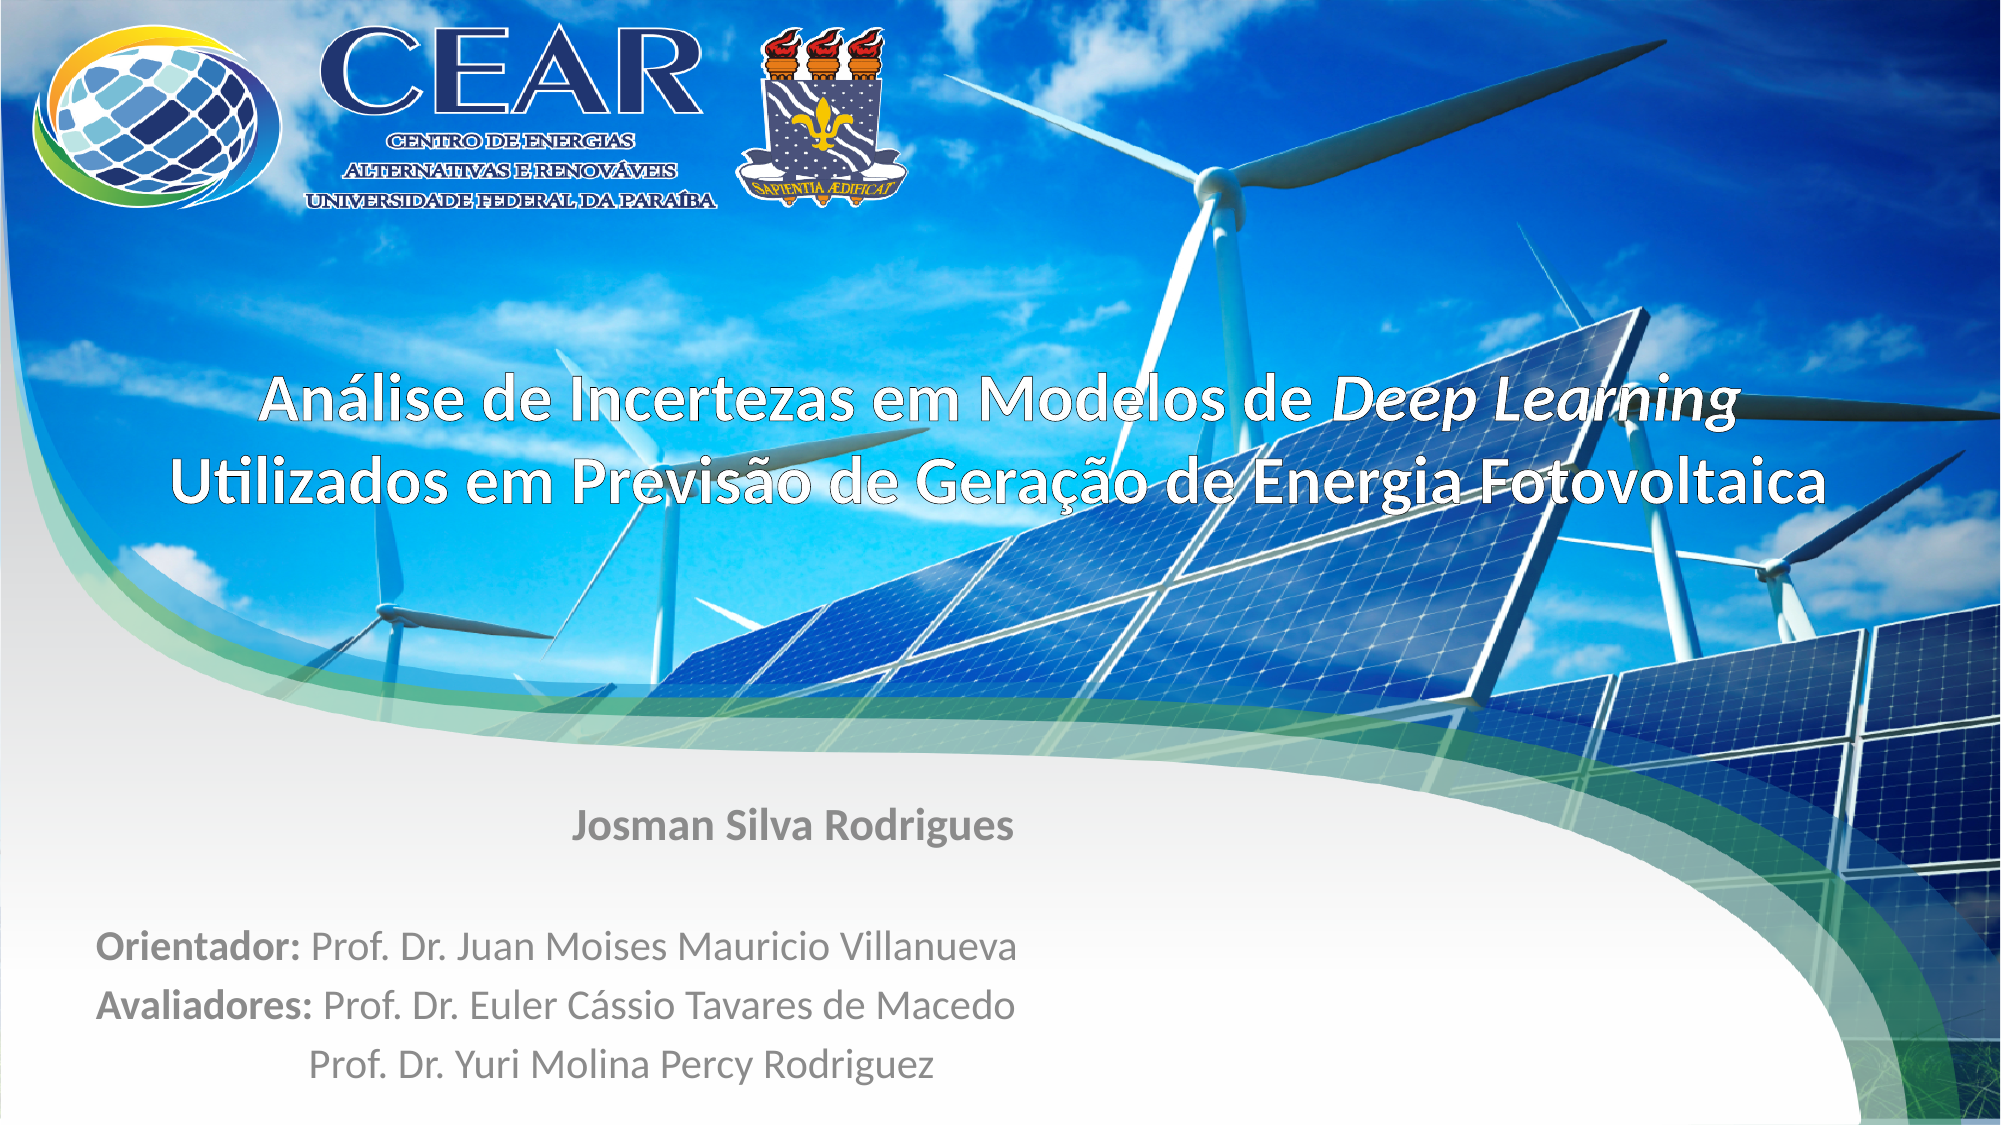

# Análise de Incertezas em Modelos de Deep Learning Utilizados em Previsão de Geração de Energia Fotovoltaica
Josman Silva Rodrigues

Orientador: Prof. Dr. Juan Moises Mauricio Villanueva
Avaliadores: Prof. Dr. Euler Cássio Tavares de Macedo
	         Prof. Dr. Yuri Molina Percy Rodriguez